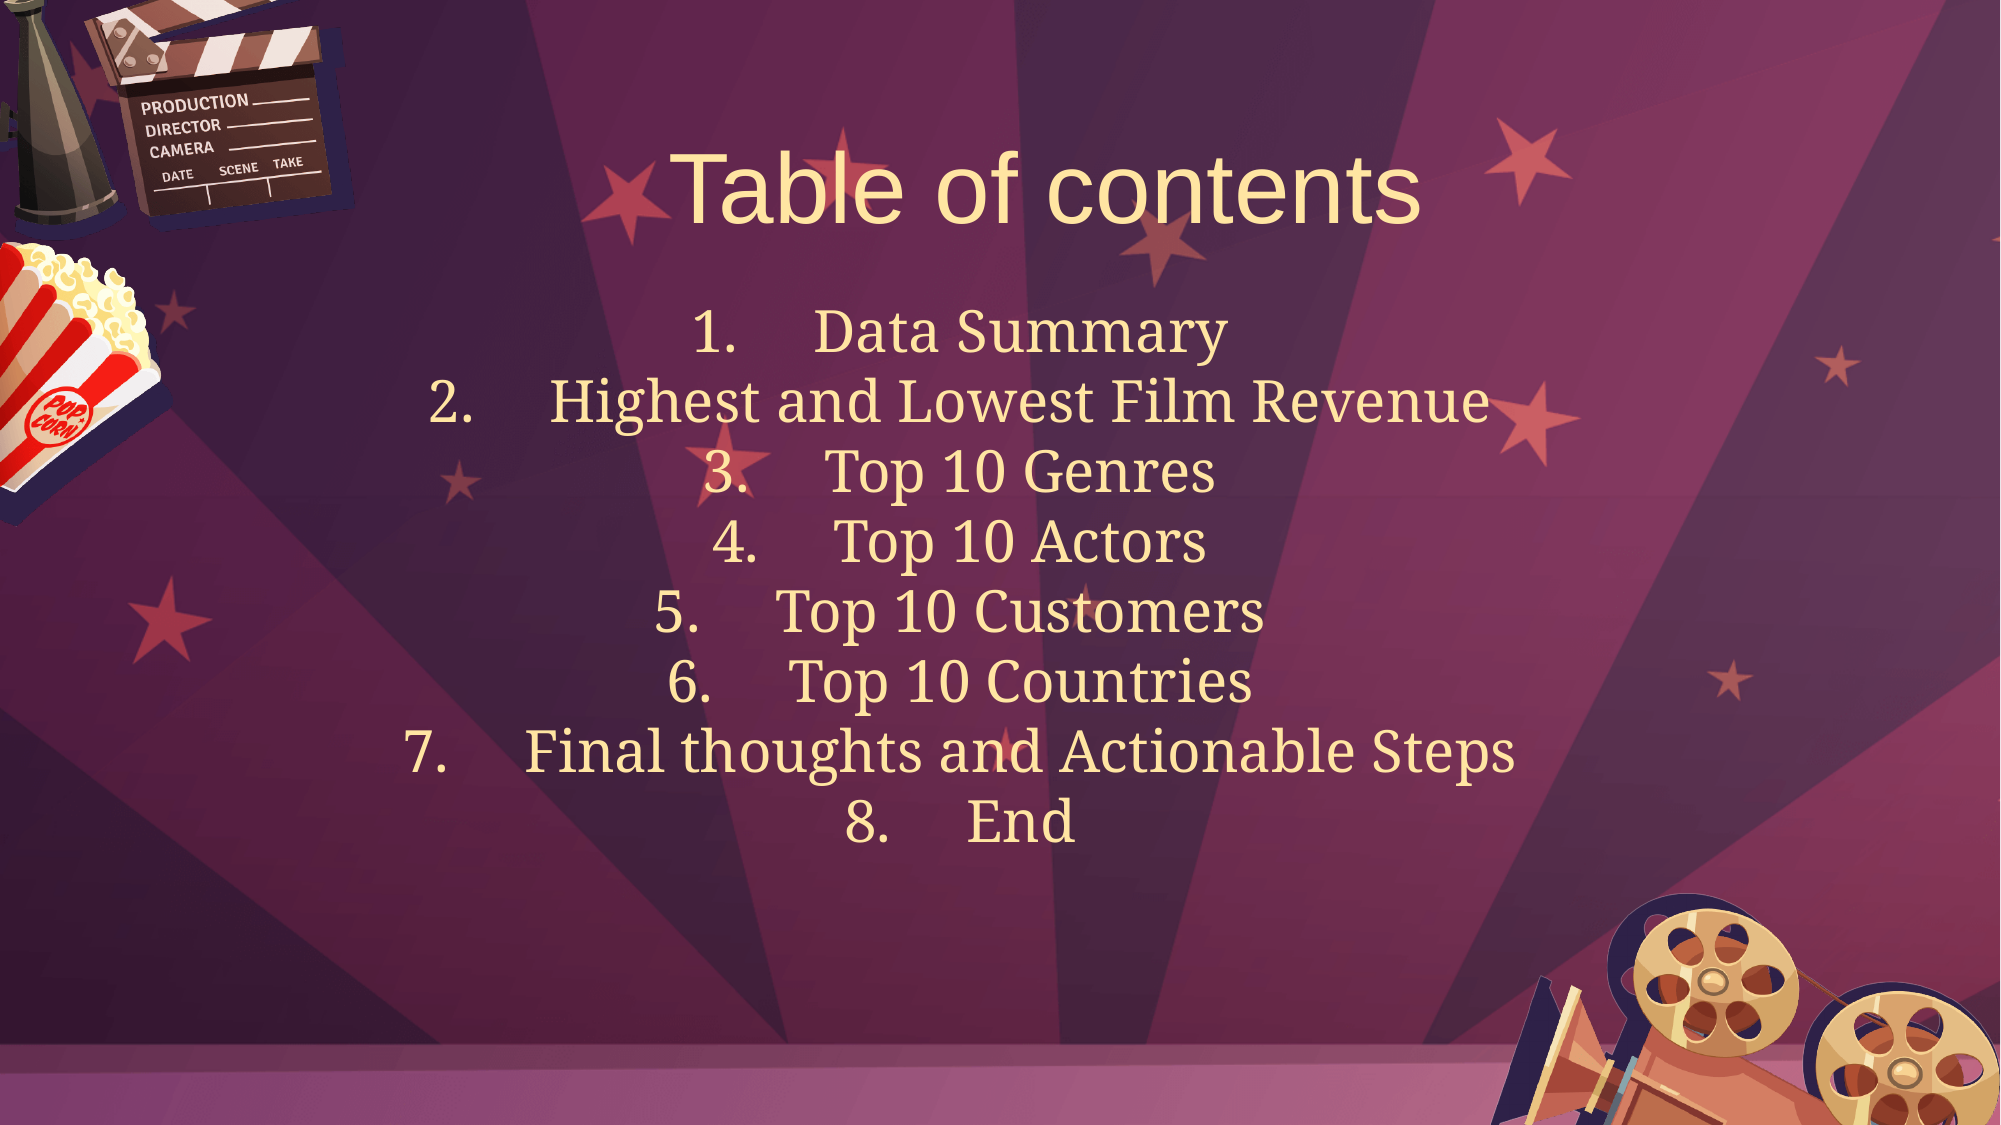

Table of contents
Data Summary
Highest and Lowest Film Revenue
Top 10 Genres
Top 10 Actors
Top 10 Customers
Top 10 Countries
Final thoughts and Actionable Steps
End